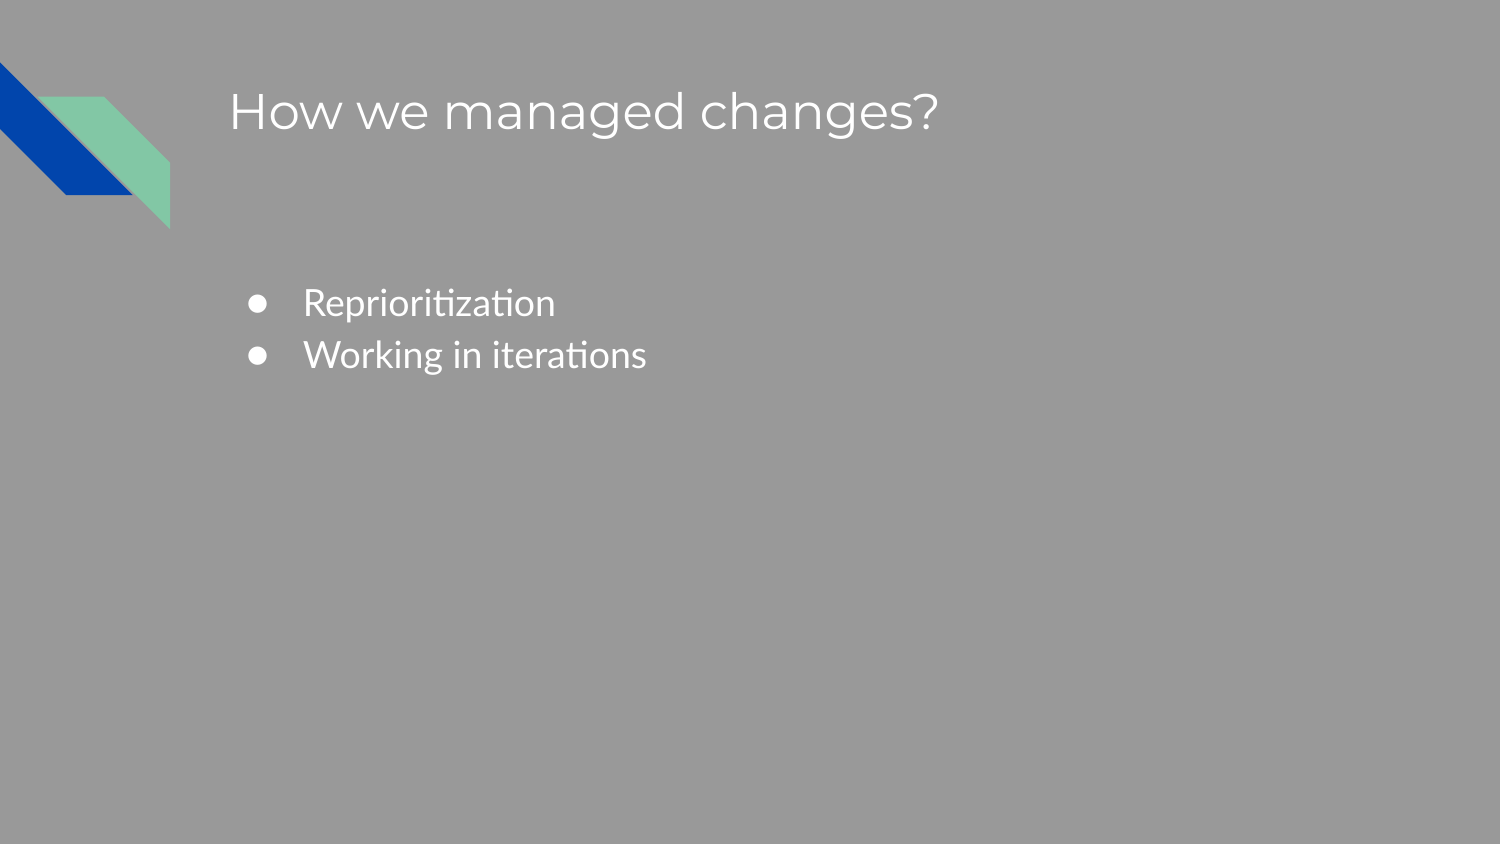

# How we managed changes?

Reprioritization
Working in iterations